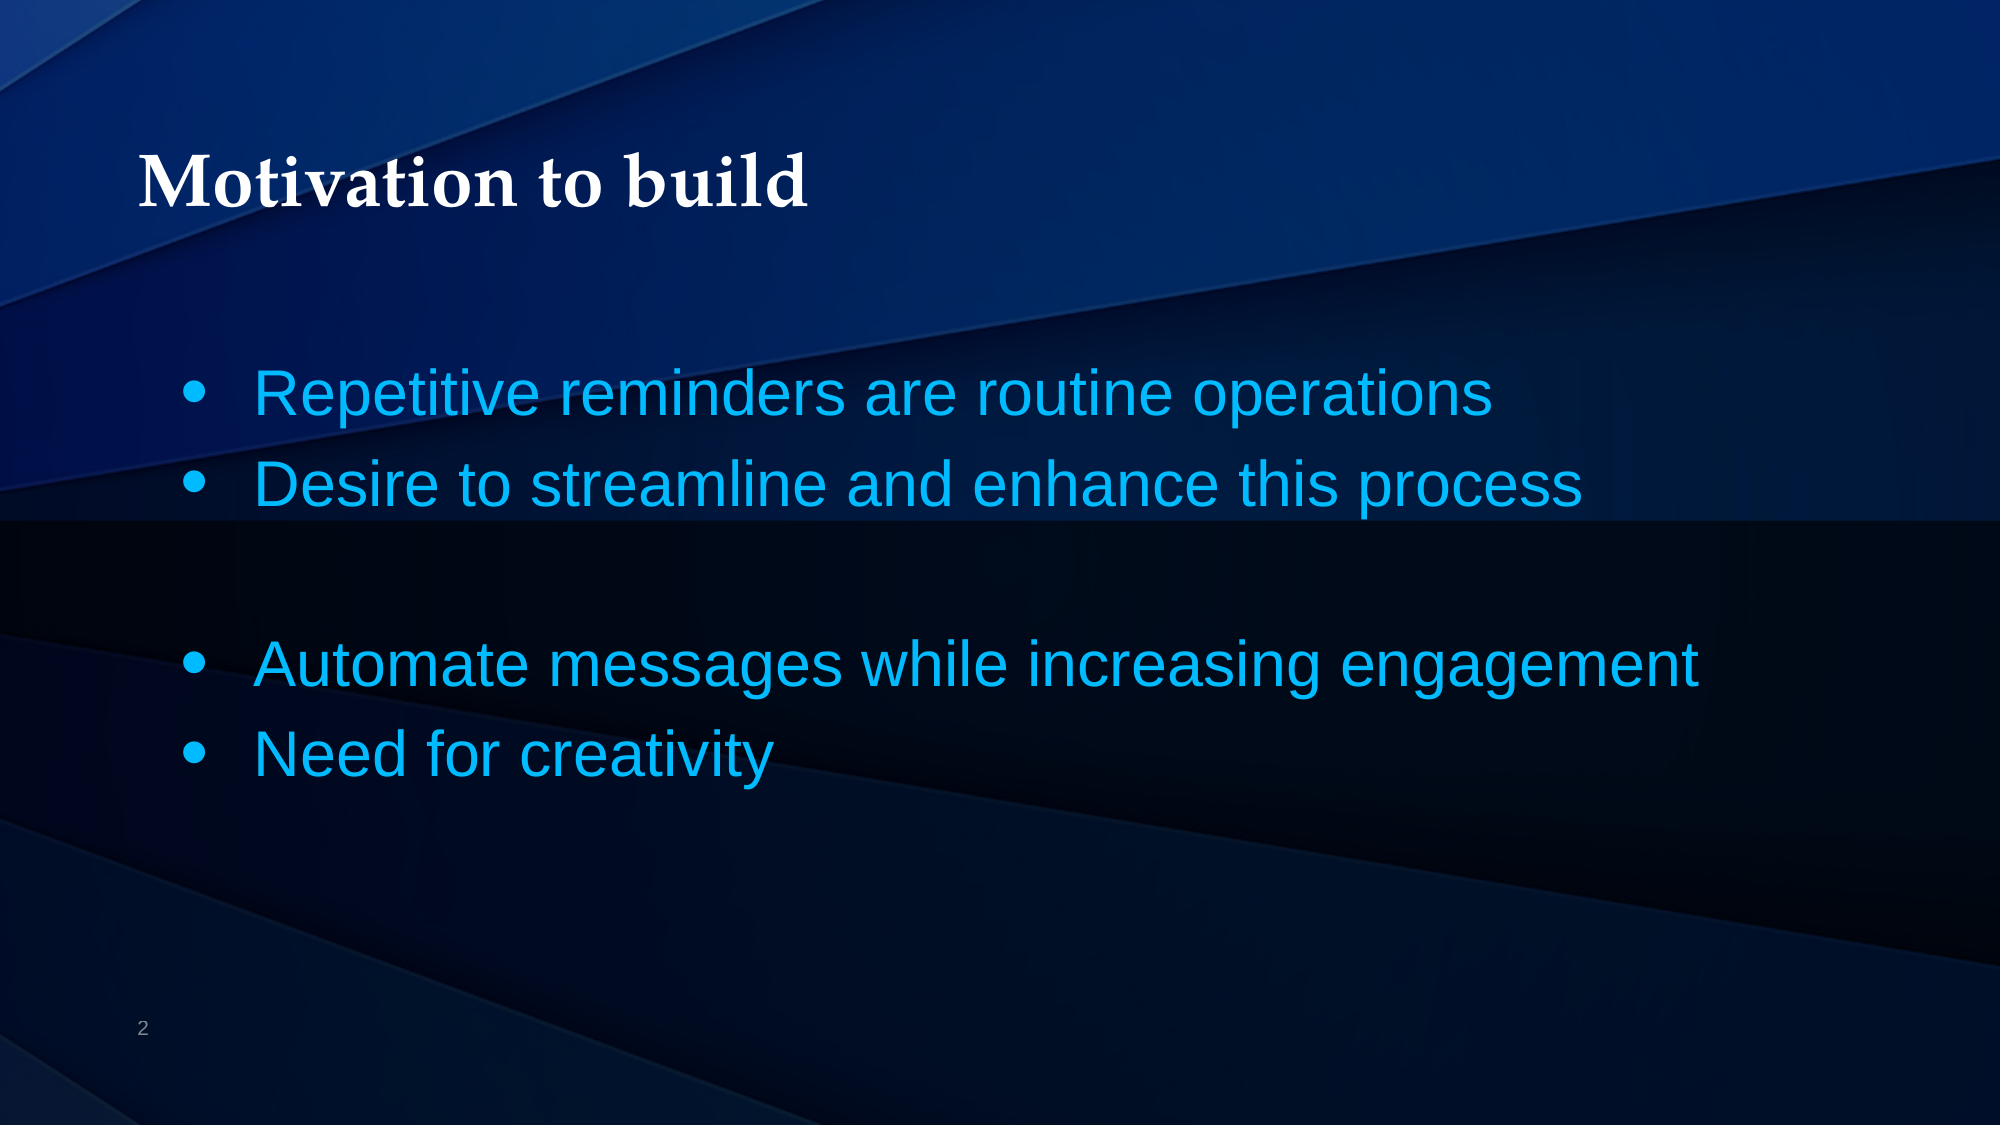

# Motivation to build
Repetitive reminders are routine operations
Desire to streamline and enhance this process

Automate messages while increasing engagement
Need for creativity
2